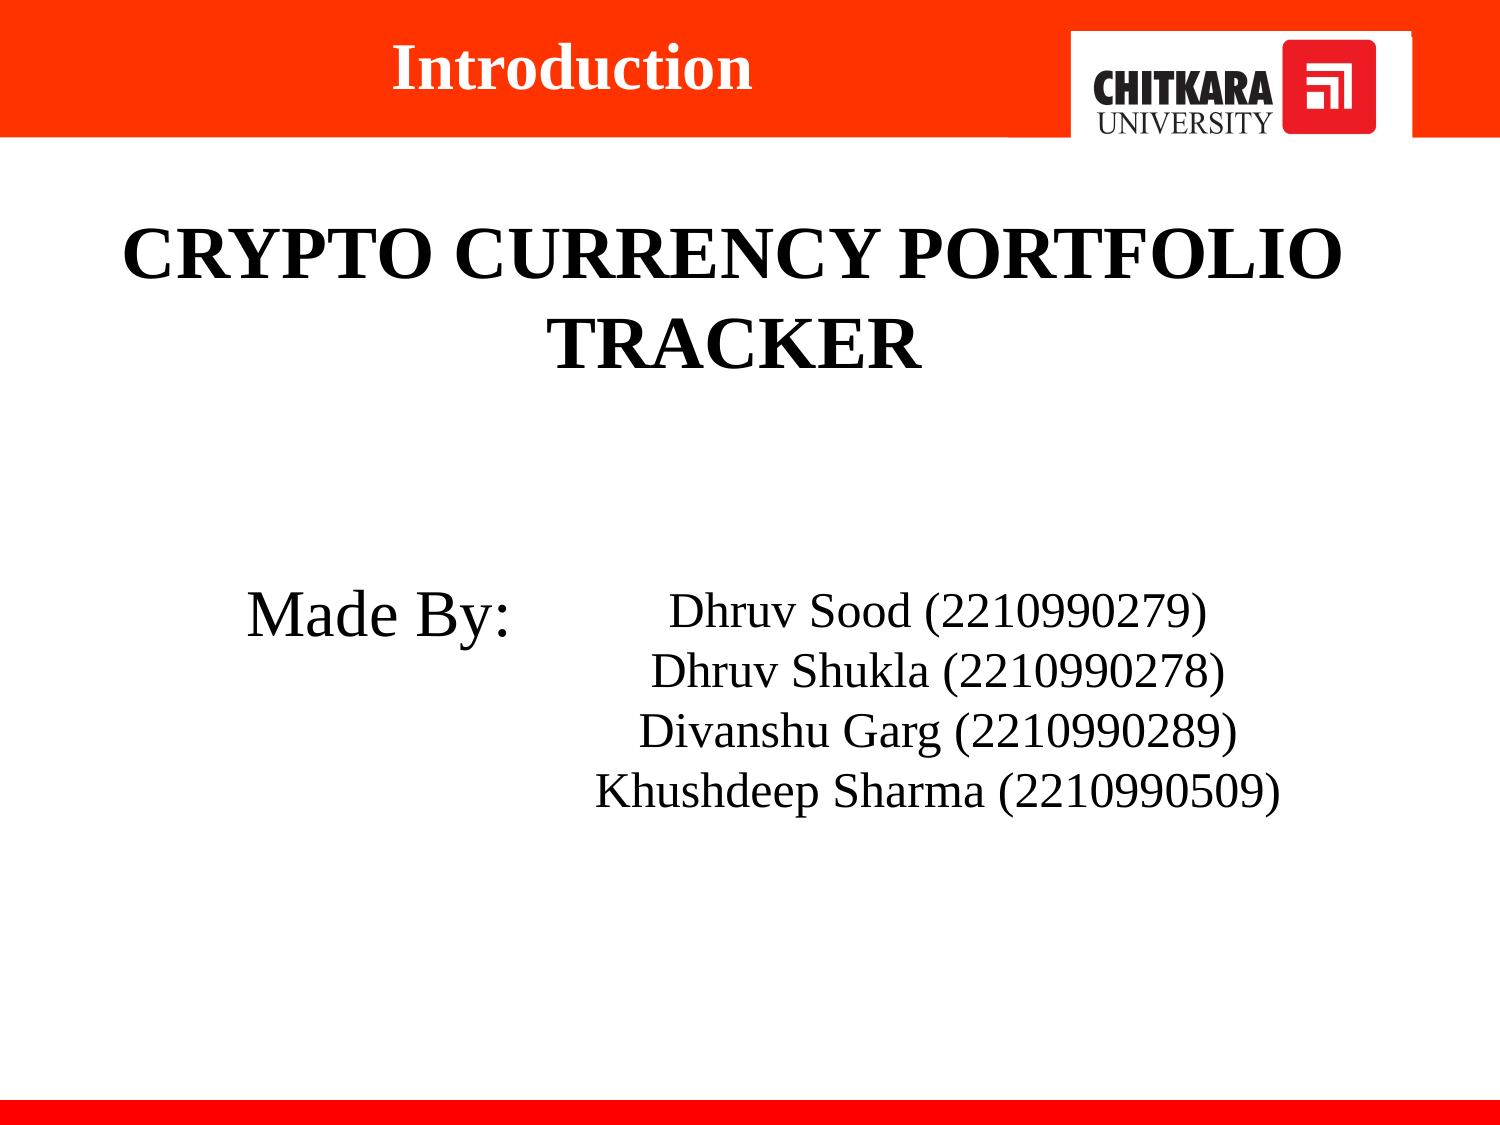

Introduction
CRYPTO CURRENCY PORTFOLIO TRACKER

Made By:
Dhruv Sood (2210990279)
Dhruv Shukla (2210990278)
Divanshu Garg (2210990289)
Khushdeep Sharma (2210990509)